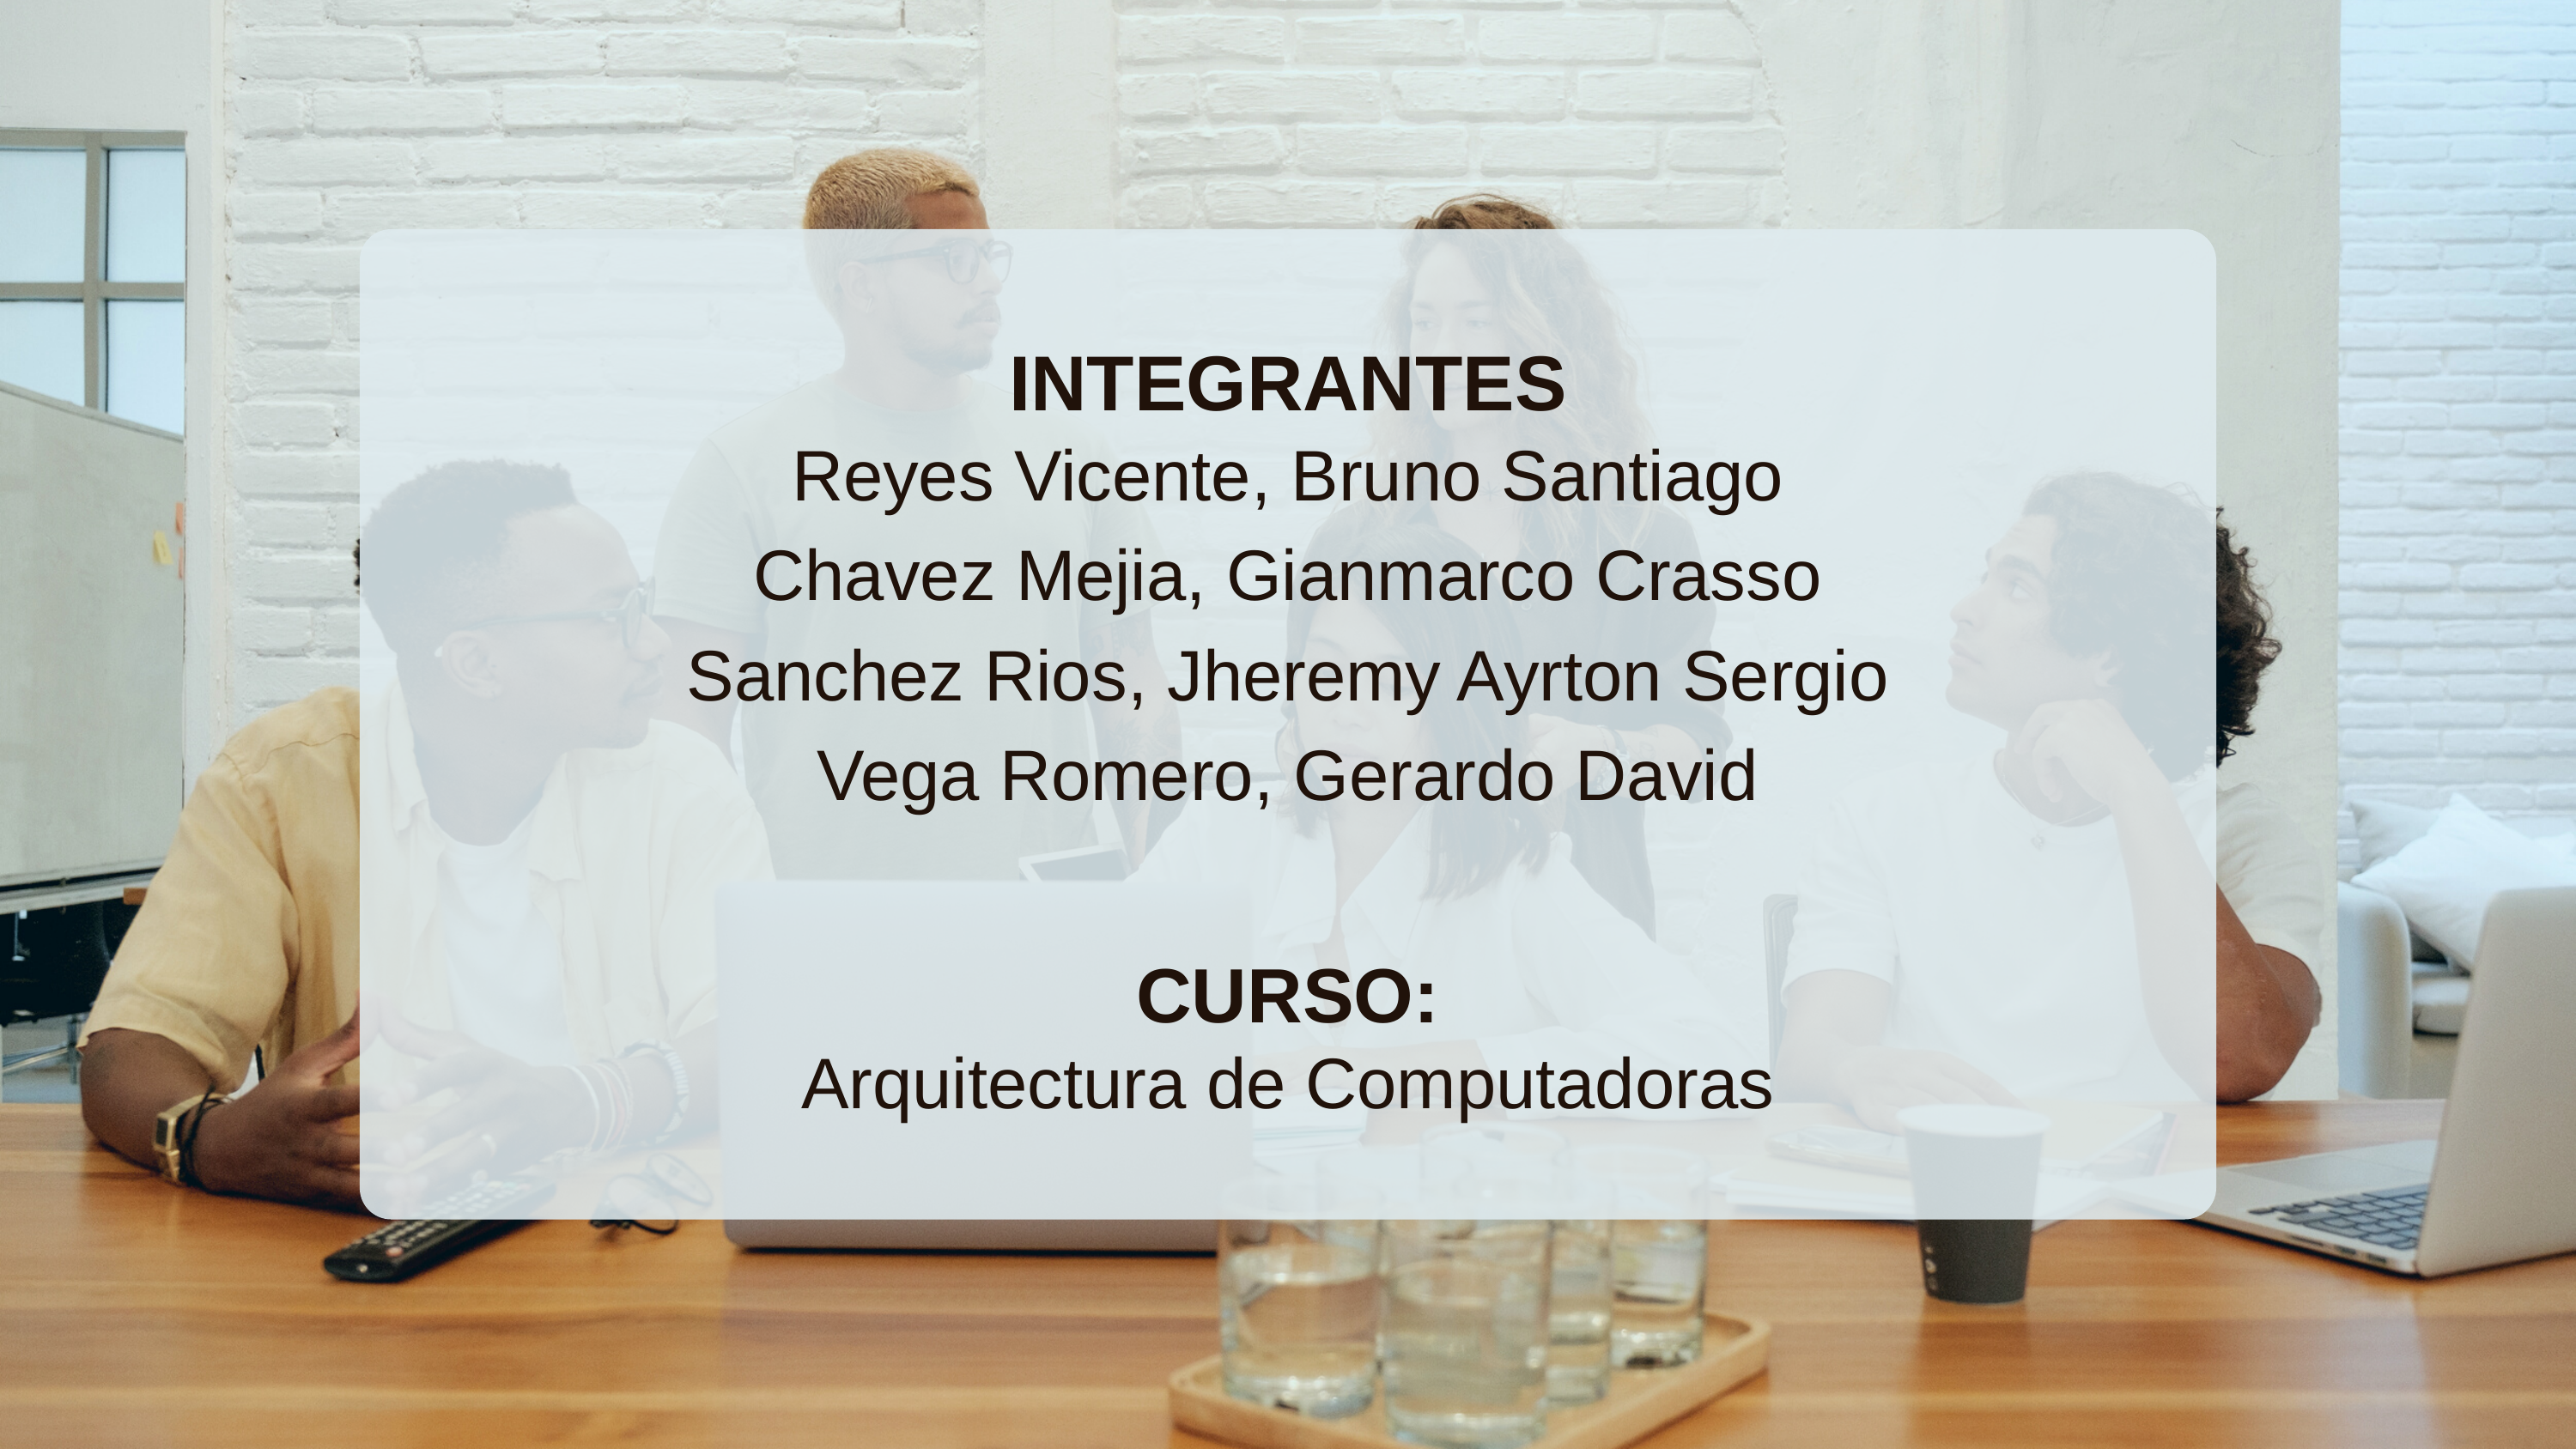

INTEGRANTES
Reyes Vicente, Bruno Santiago
Chavez Mejia, Gianmarco Crasso
Sanchez Rios, Jheremy Ayrton Sergio
Vega Romero, Gerardo David
CURSO:
Arquitectura de Computadoras